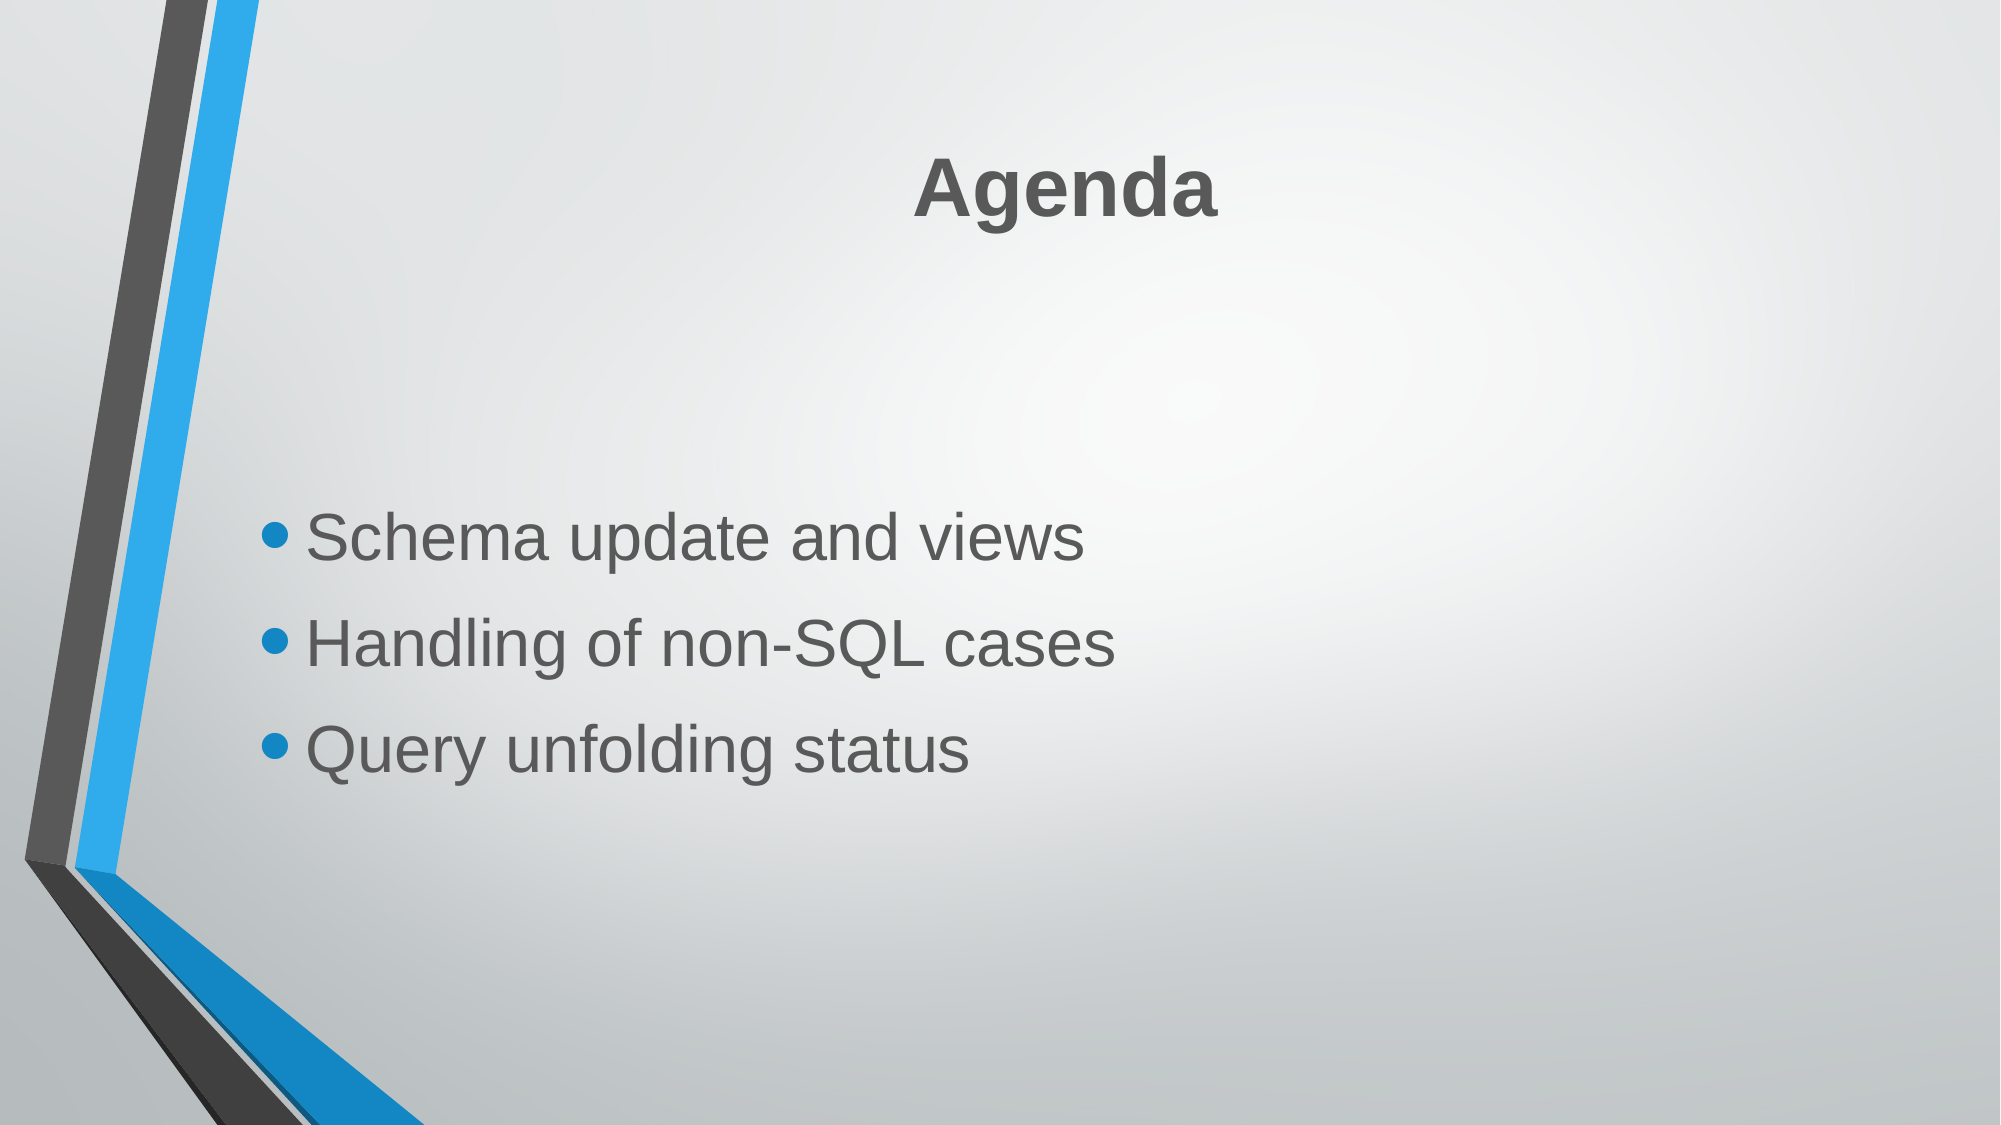

# Agenda
Schema update and views
Handling of non-SQL cases
Query unfolding status